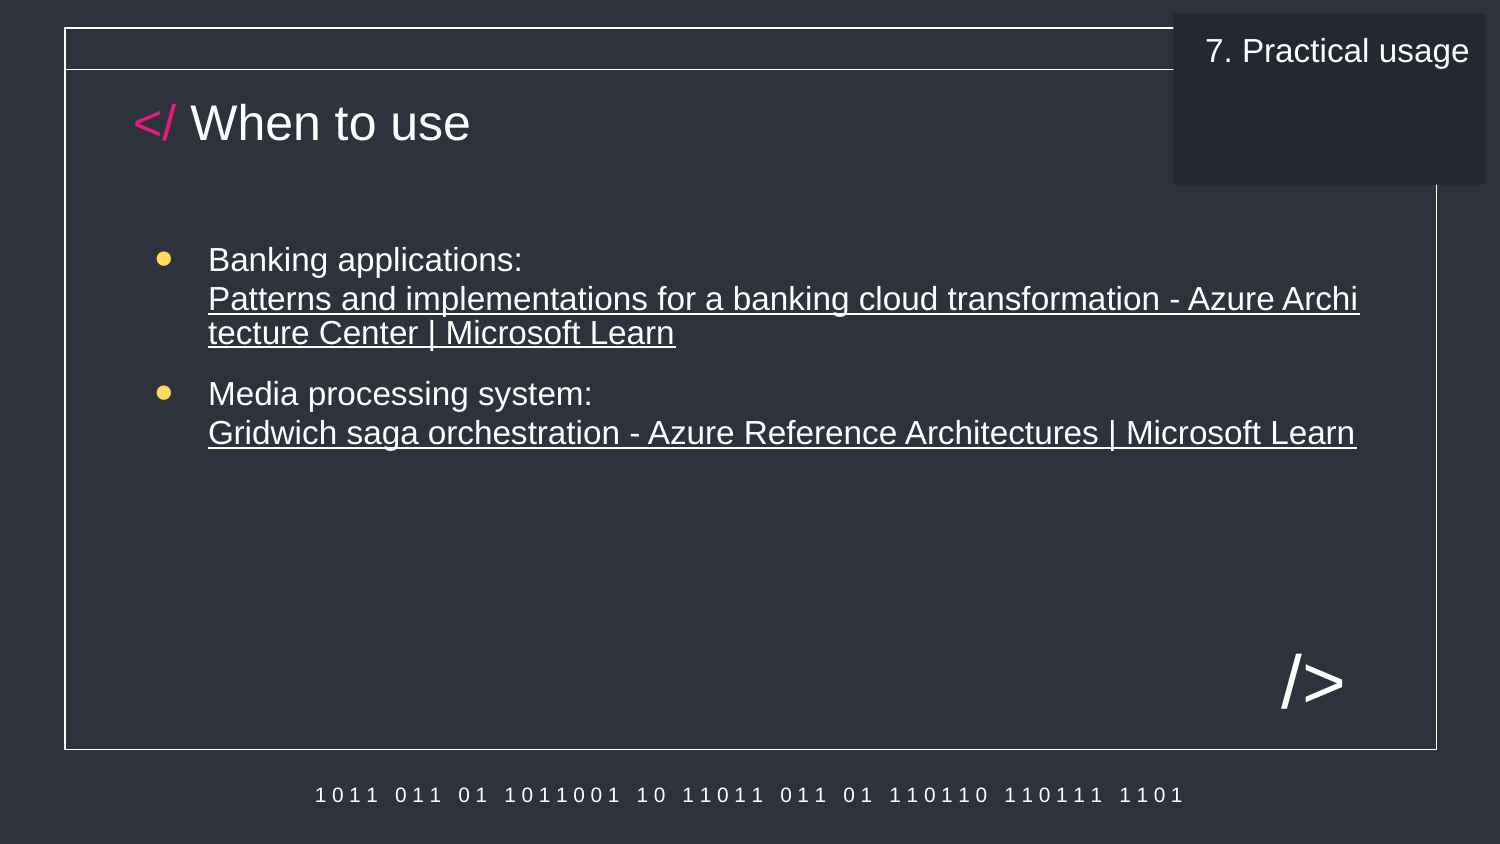

7. Practical usage
# </ When to use
Banking applications: Patterns and implementations for a banking cloud transformation - Azure Architecture Center | Microsoft Learn
Media processing system: Gridwich saga orchestration - Azure Reference Architectures | Microsoft Learn
/>